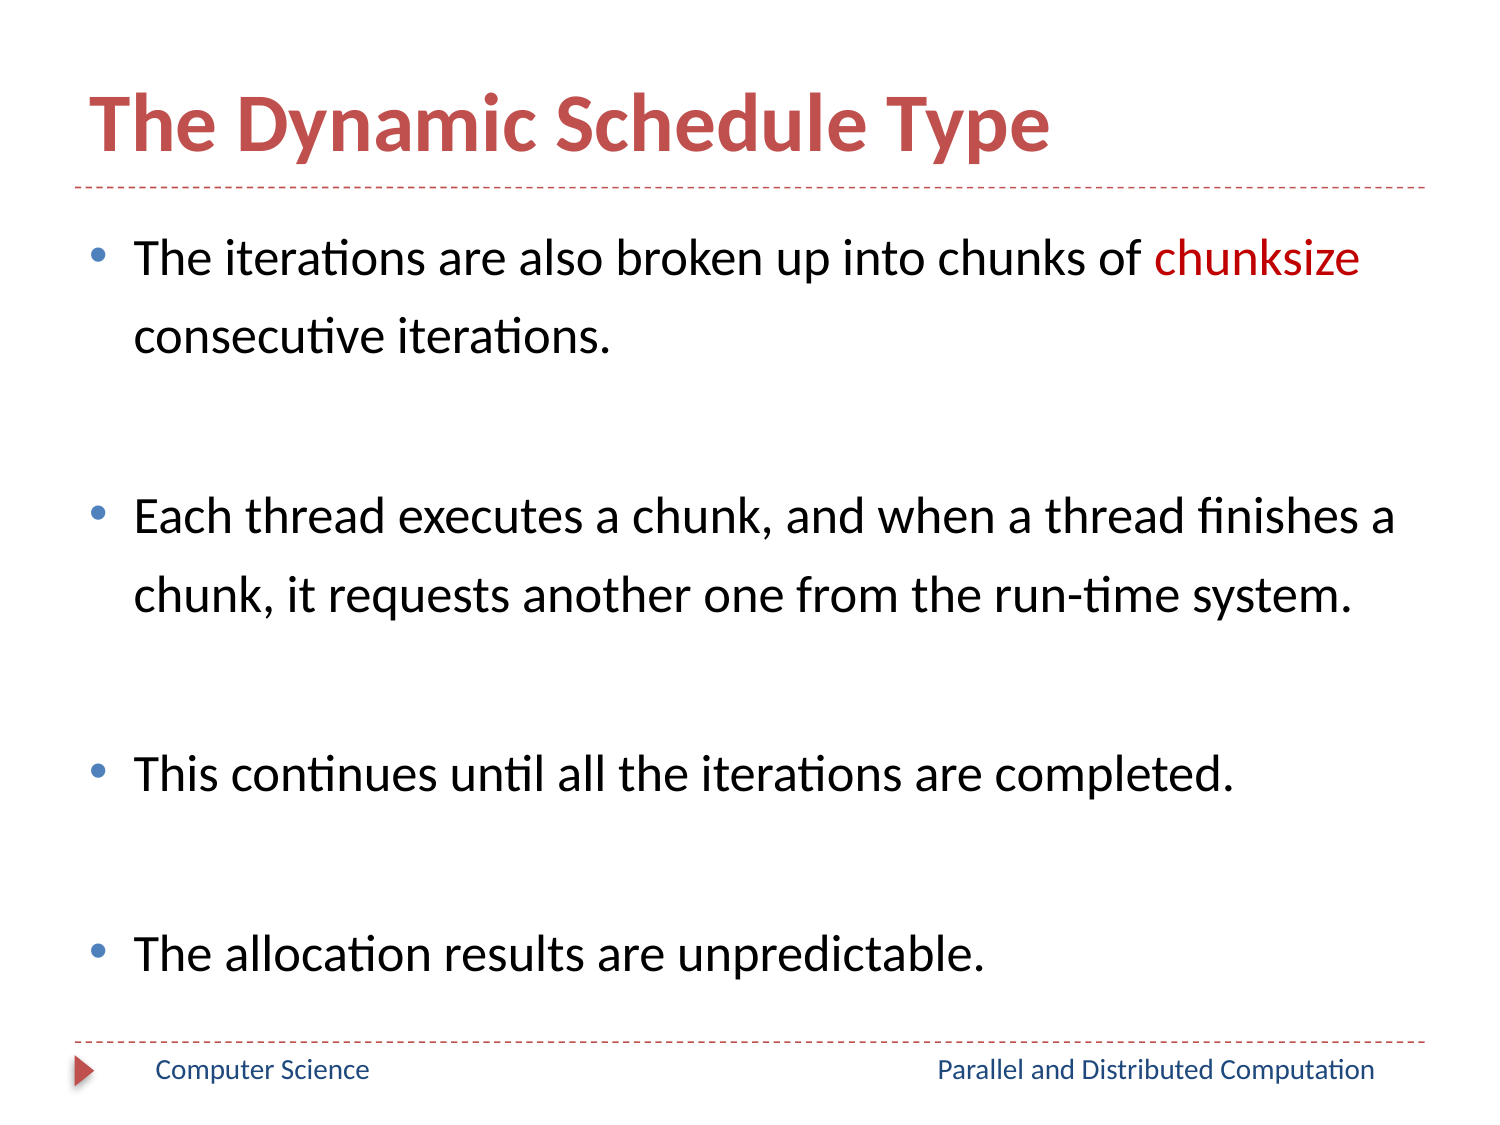

# The Dynamic Schedule Type
The iterations are also broken up into chunks of chunksize consecutive iterations.

Each thread executes a chunk, and when a thread finishes a chunk, it requests another one from the run-time system.

This continues until all the iterations are completed.

The allocation results are unpredictable.
Computer Science
Parallel and Distributed Computation